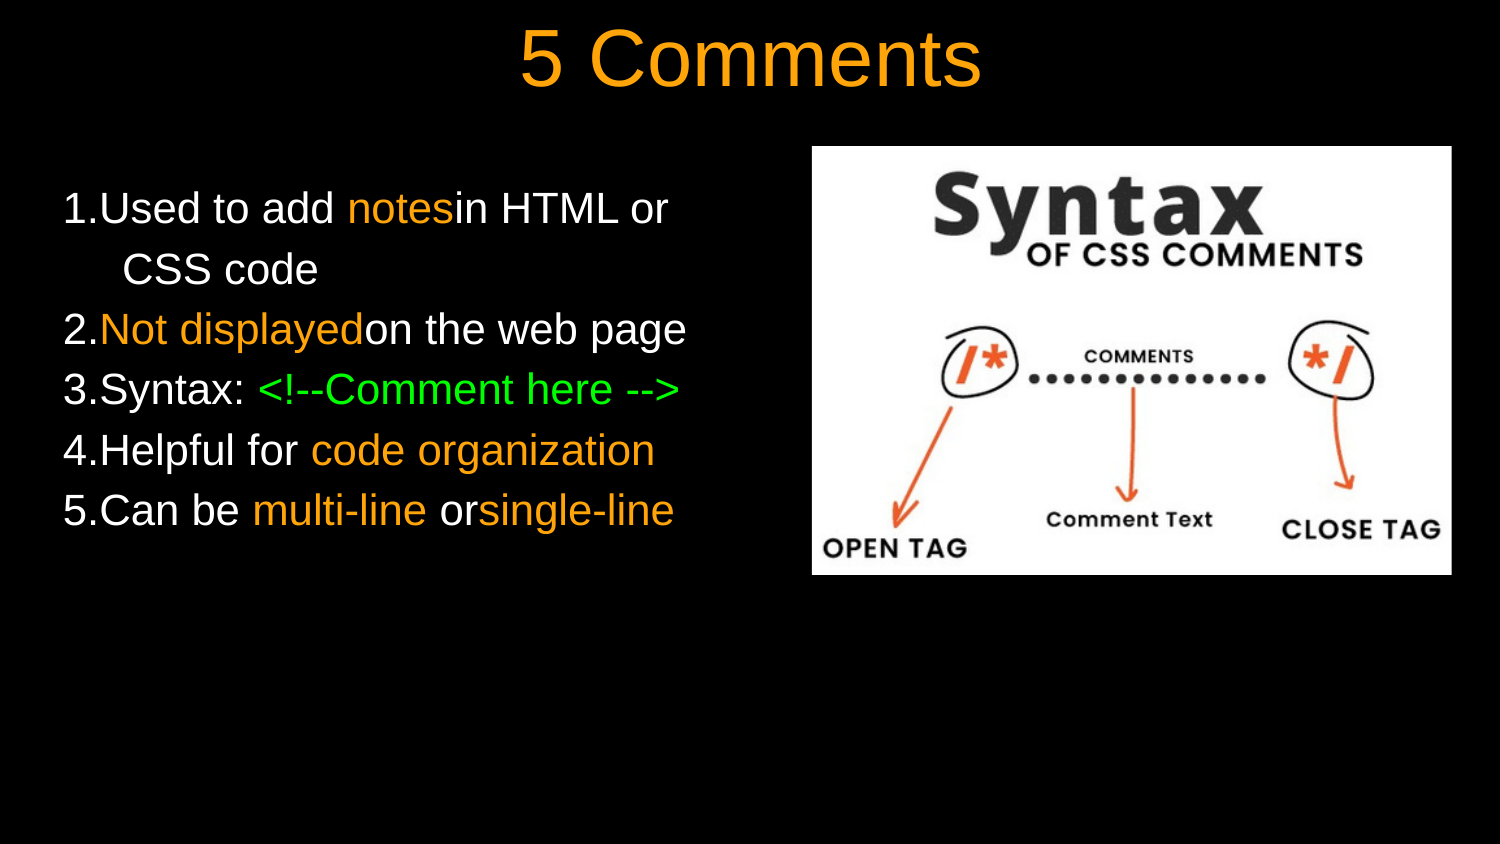

5 Comments

1.Used to add notesin HTML or
CSS code
2.Not displayedon the web page 3.Syntax: <!--Comment here --> 4.Helpful for code organization 5.Can be multi-line orsingle-line